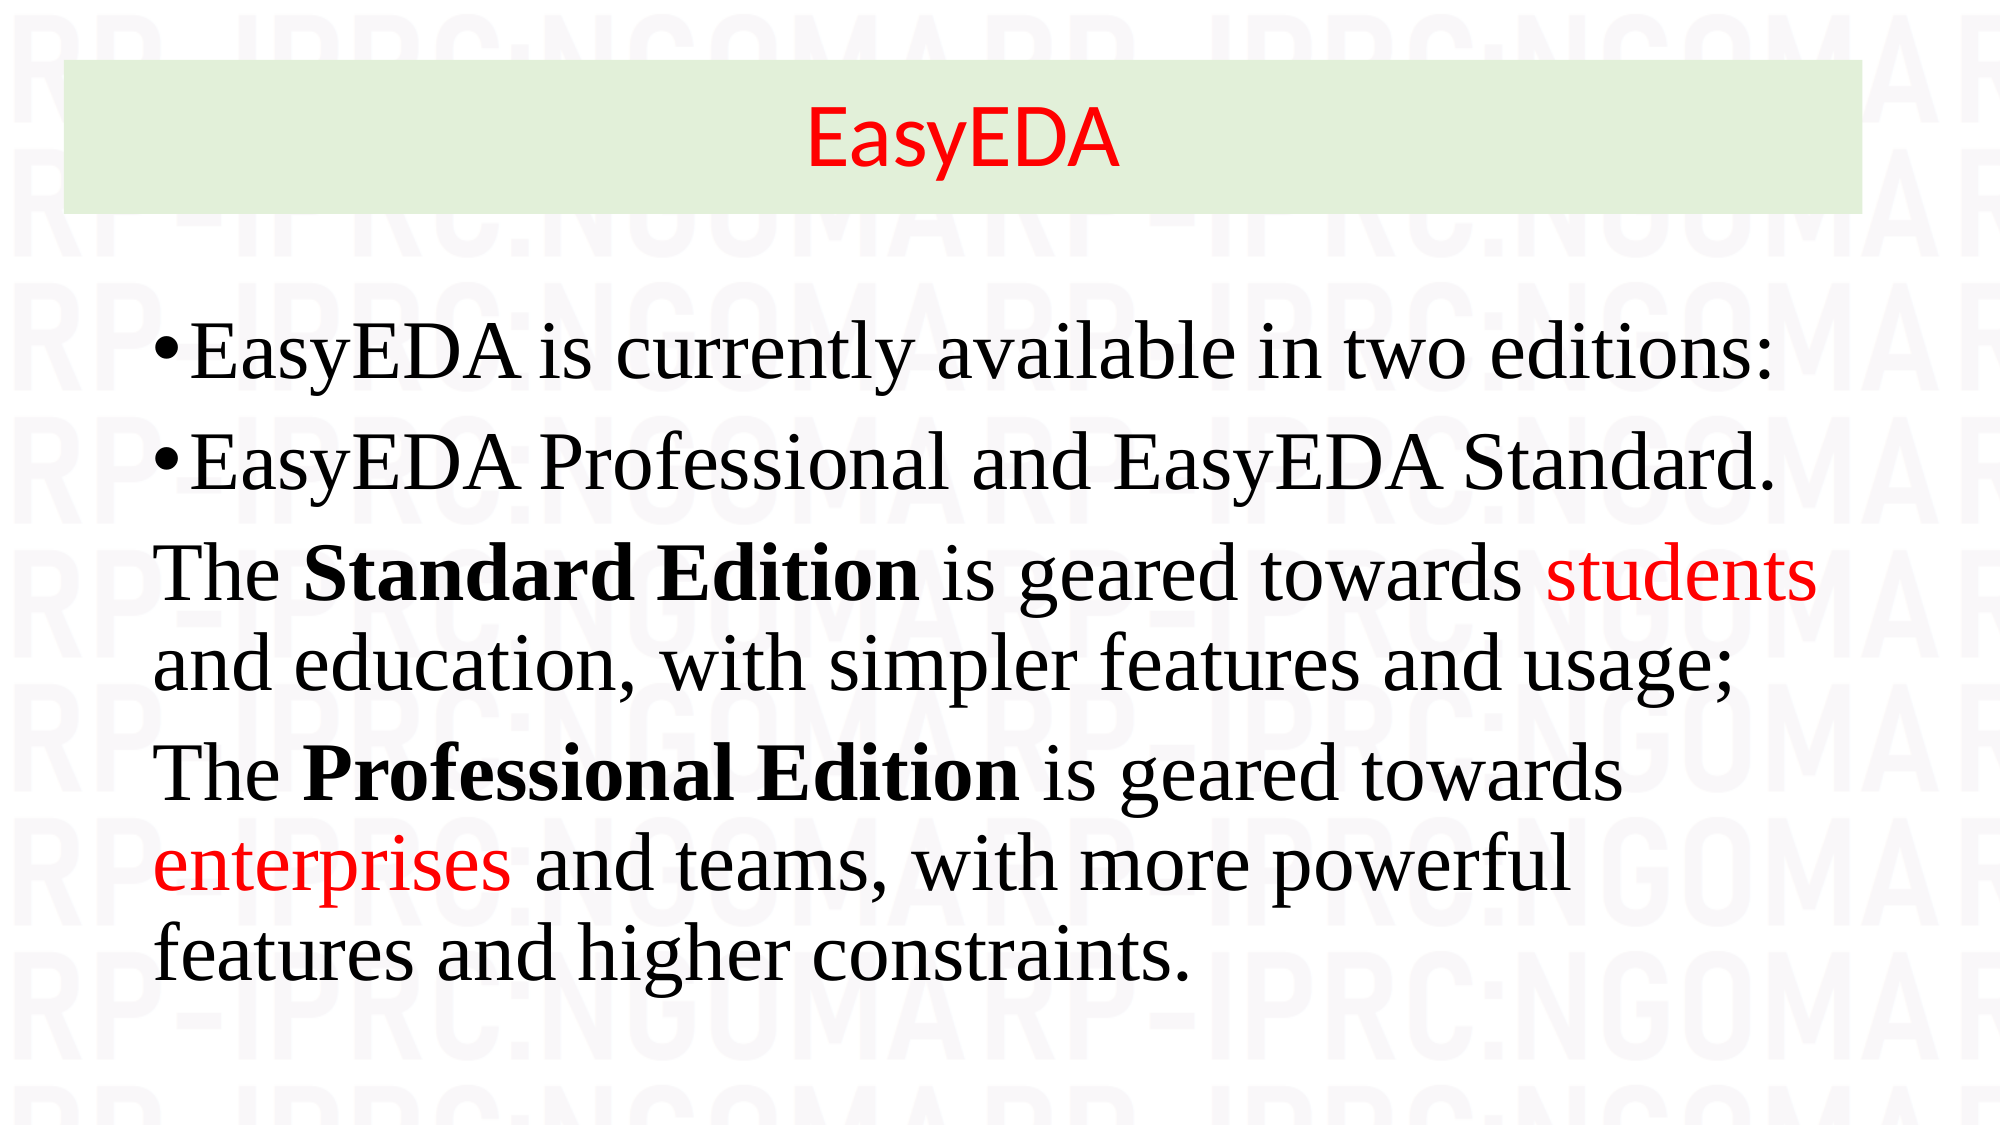

# EasyEDA
EasyEDA is currently available in two editions:
EasyEDA Professional and EasyEDA Standard.
The Standard Edition is geared towards students and education, with simpler features and usage;
The Professional Edition is geared towards enterprises and teams, with more powerful features and higher constraints.